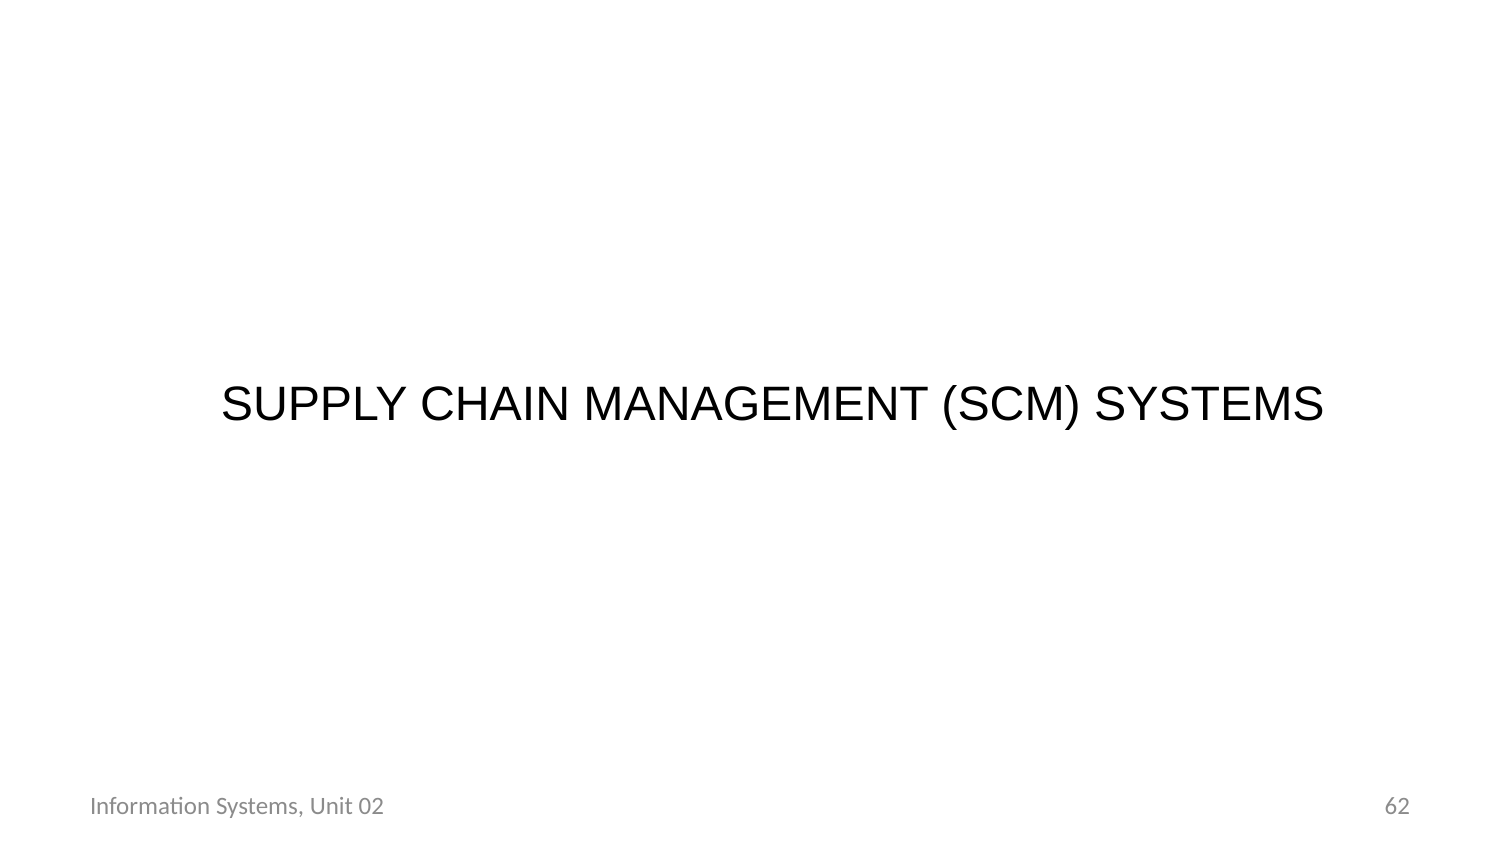

# SUPPLY CHAIN MANAGEMENT (scm) SYSTEMS
Information Systems, Unit 02
62